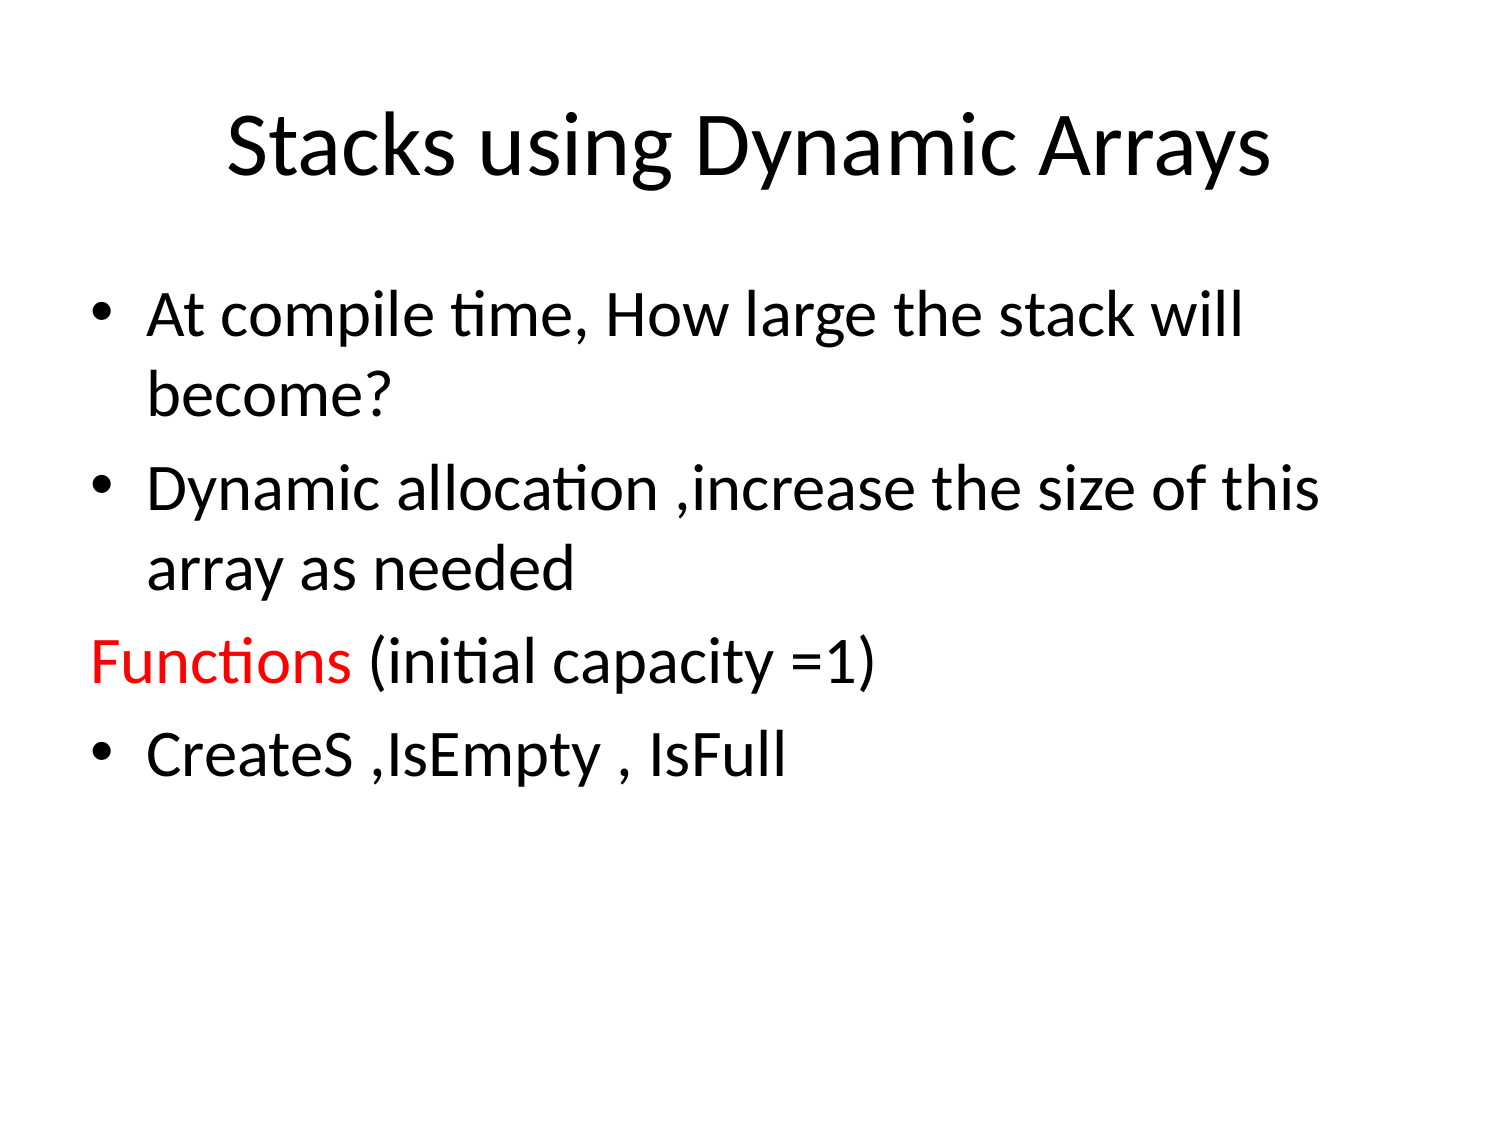

# Stacks using Dynamic Arrays
At compile time, How large the stack will become?
Dynamic allocation ,increase the size of this array as needed
Functions (initial capacity =1)
CreateS ,IsEmpty , IsFull